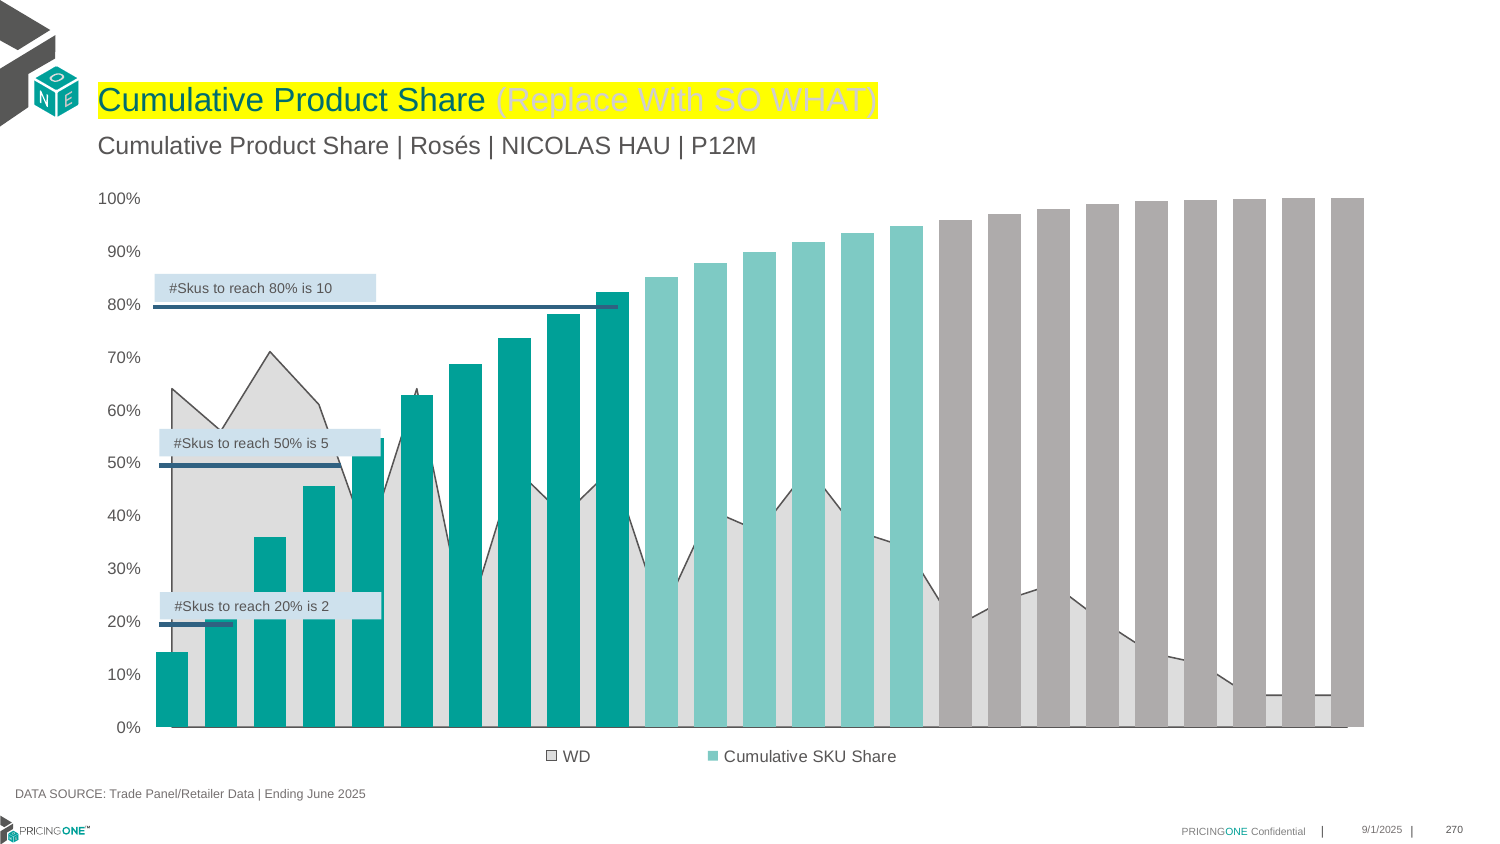

# Cumulative Product Share (Replace With SO WHAT)
Cumulative Product Share | Rosés | NICOLAS HAU | P12M

### Chart

| Category | WD | Cumulative SKU Share |
|---|---|---|
| Ruinart | 0.64 | 0.14148821746357682 |
| Deutz | 0.56 | 0.25410677618069816 |
| Nicolas | 0.71 | 0.3594773638408135 |
| Demoiselle | 0.61 | 0.4553388090349076 |
| Laurent Per | 0.35 | 0.5469345849222645 |
| Ruinart | 0.64 | 0.6277011831426615 |
| Dom Perigno | 0.19 | 0.6863694142954923 |
| Nicolas Feu | 0.49 | 0.7367629803461425 |
| Pommery | 0.4 | 0.7818275154004106 |
| Besserat De | 0.49 | 0.822223037058766 |
| Ruinart | 0.21 | 0.850664906619732 |
| Malard | 0.41 | 0.8769311626087807 |
| Ruinart | 0.37 | 0.8991517551579153 |
| Deutz | 0.49 | 0.9171677911410971 |
| Besserat De | 0.37 | 0.9343160262051433 |
| Nicolas | 0.34 | 0.947149701769825 |
| Nicolas | 0.19 | 0.9587733450669796 |
| Bollinger | 0.24 | 0.970115869756527 |
| Nicolas | 0.27 | 0.9804805905935271 |
| Demoiselle | 0.2 | 0.9896475017111569 |
| Deutz | 0.14 | 0.9946587464554612 |
| Nicolas | 0.12 | 0.9971643688276133 |
| Henriot | 0.06 | 0.9985455167693361 |
| Laurent Per | 0.06 | 0.9995722108145106 |
| All Others | 0.06 | 1.0 |
#Skus to reach 80% is 10
#Skus to reach 50% is 5
#Skus to reach 20% is 2
DATA SOURCE: Trade Panel/Retailer Data | Ending June 2025

9/1/2025
270